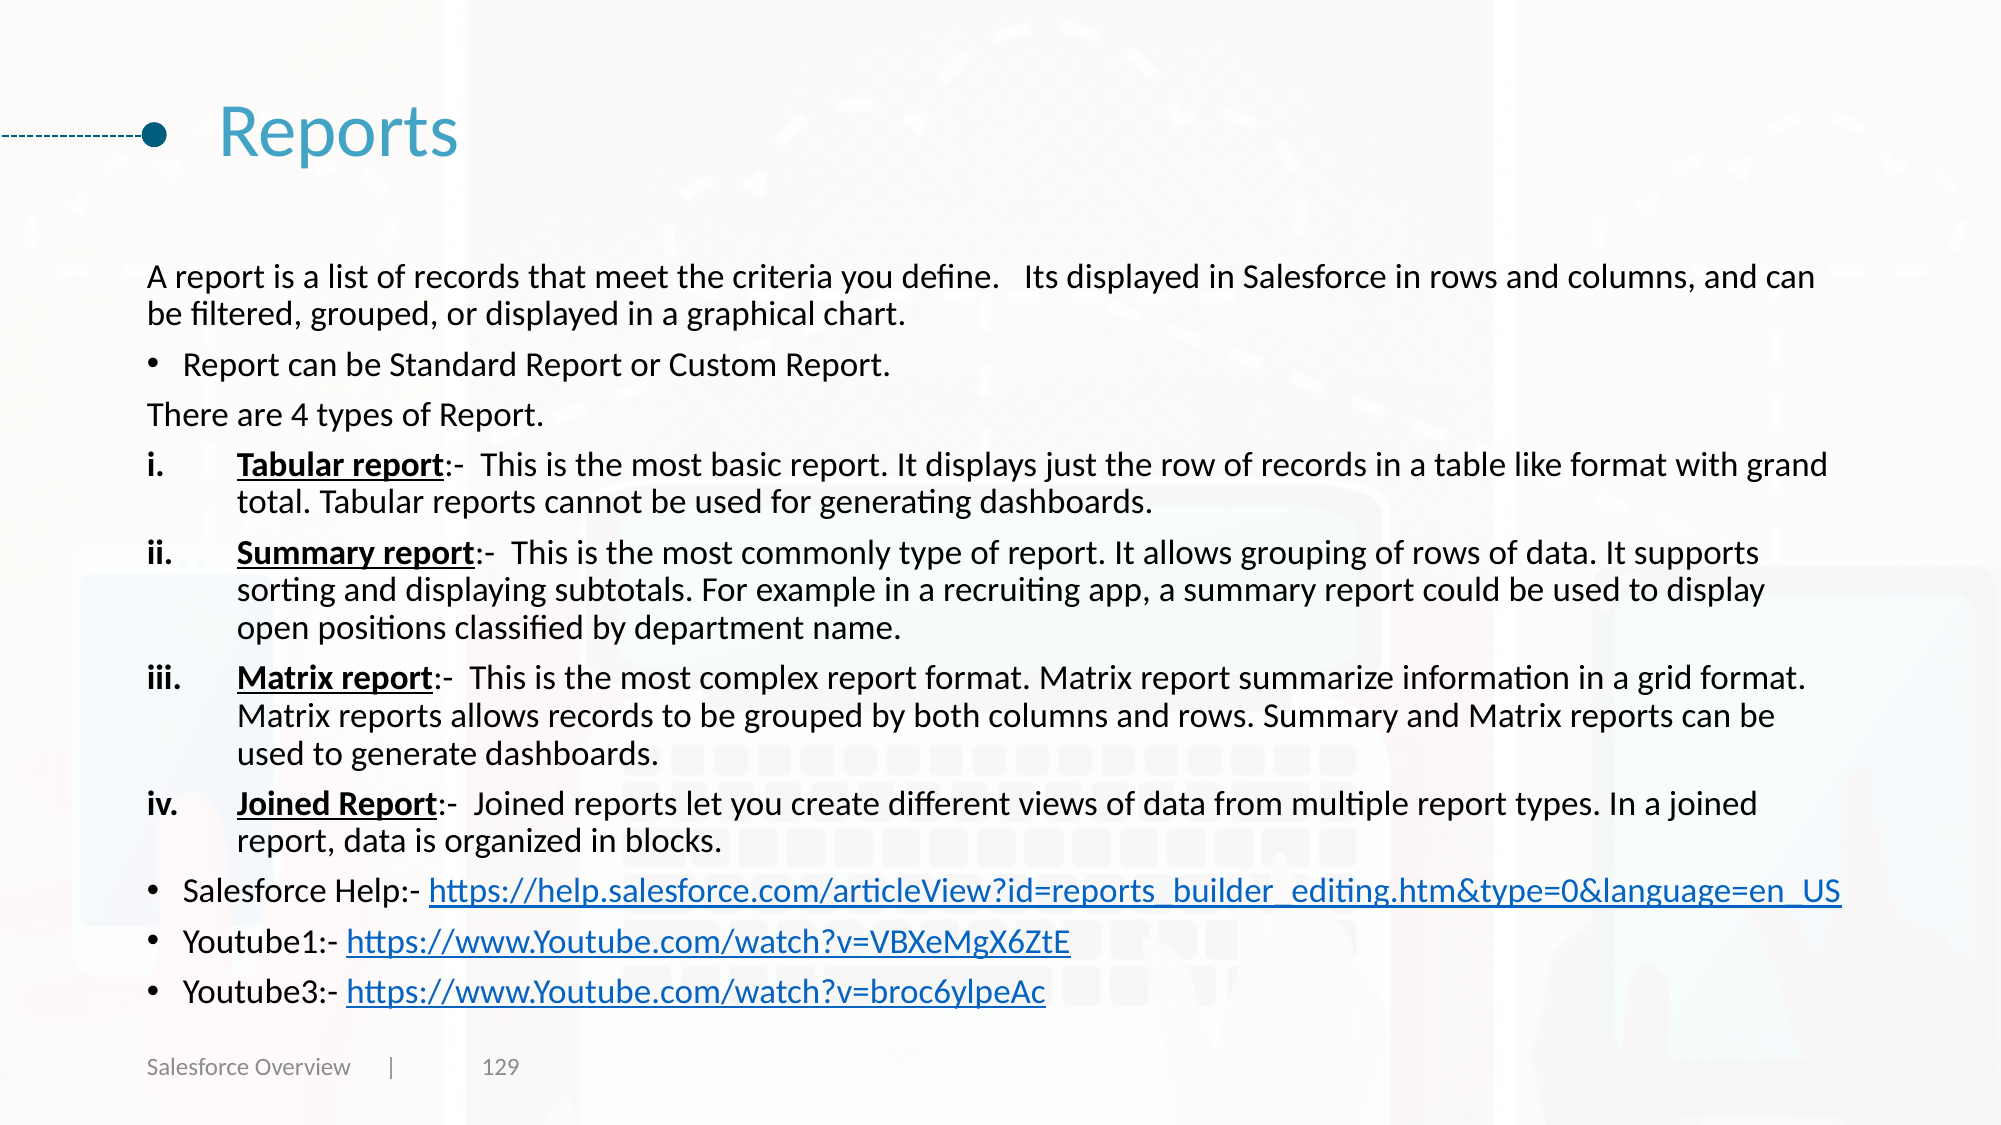

# Reports
A report is a list of records that meet the criteria you define.   Its displayed in Salesforce in rows and columns, and can be filtered, grouped, or displayed in a graphical chart.
Report can be Standard Report or Custom Report.
There are 4 types of Report.
Tabular report:-  This is the most basic report. It displays just the row of records in a table like format with grand total. Tabular reports cannot be used for generating dashboards.
Summary report:-  This is the most commonly type of report. It allows grouping of rows of data. It supports sorting and displaying subtotals. For example in a recruiting app, a summary report could be used to display open positions classified by department name.
Matrix report:-  This is the most complex report format. Matrix report summarize information in a grid format. Matrix reports allows records to be grouped by both columns and rows. Summary and Matrix reports can be used to generate dashboards.
Joined Report:-  Joined reports let you create different views of data from multiple report types. In a joined report, data is organized in blocks.
Salesforce Help:- https://help.salesforce.com/articleView?id=reports_builder_editing.htm&type=0&language=en_US
Youtube1:- https://www.Youtube.com/watch?v=VBXeMgX6ZtE
Youtube3:- https://www.Youtube.com/watch?v=broc6ylpeAc
Salesforce Overview      |
129